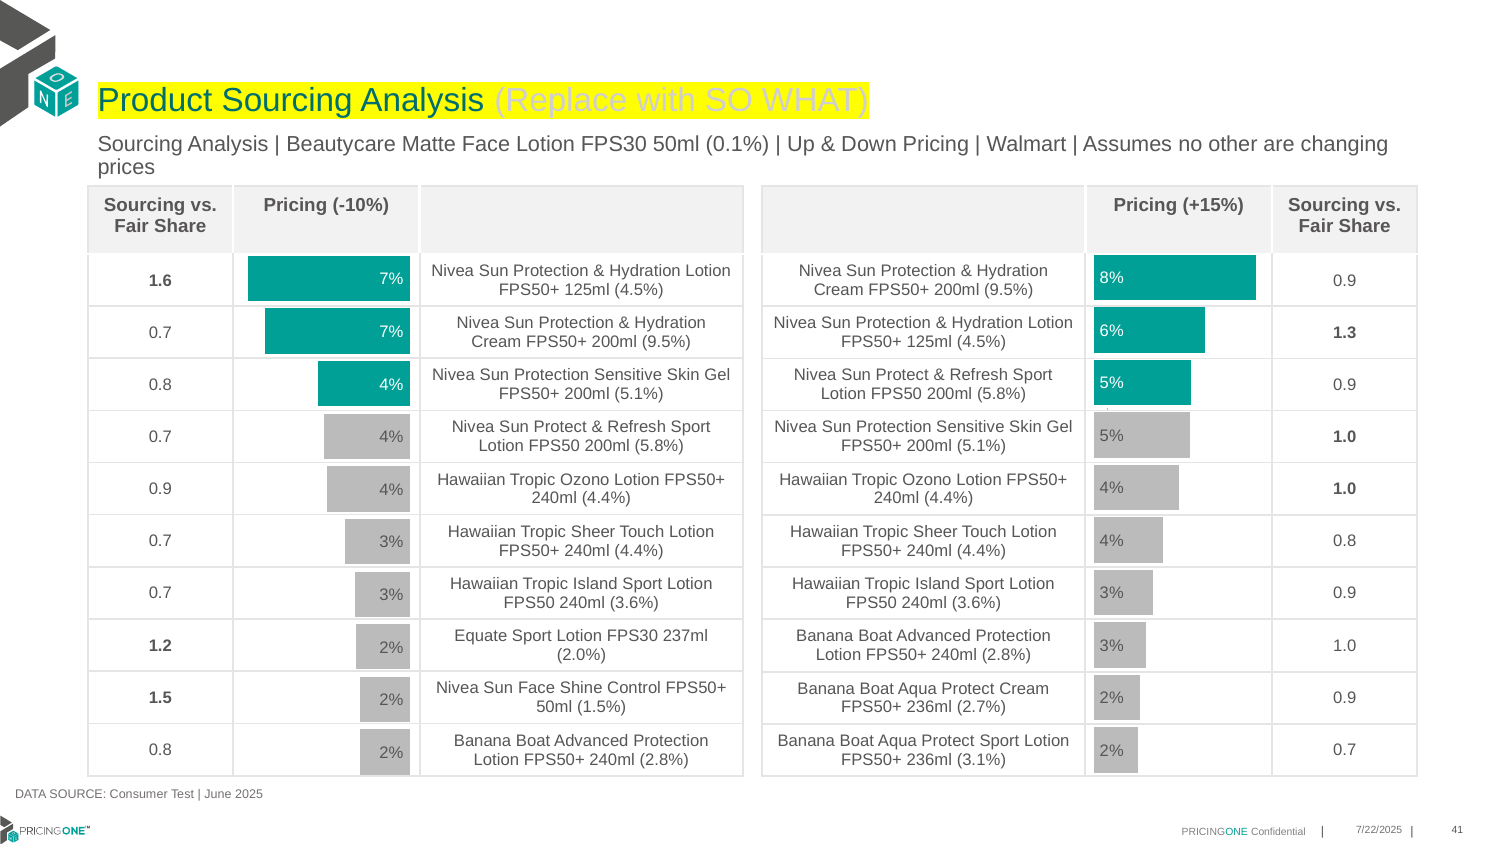

# Product Sourcing Analysis (Replace with SO WHAT)
Sourcing Analysis | Beautycare Matte Face Lotion FPS30 50ml (0.1%) | Up & Down Pricing | Walmart | Assumes no other are changing prices
| Sourcing vs. Fair Share | Pricing (-10%) |  |
| --- | --- | --- |
| 1.6 |  | Nivea Sun Protection & Hydration Lotion FPS50+ 125ml (4.5%) |
| 0.7 |  | Nivea Sun Protection & Hydration Cream FPS50+ 200ml (9.5%) |
| 0.8 |  | Nivea Sun Protection Sensitive Skin Gel FPS50+ 200ml (5.1%) |
| 0.7 |  | Nivea Sun Protect & Refresh Sport Lotion FPS50 200ml (5.8%) |
| 0.9 |  | Hawaiian Tropic Ozono Lotion FPS50+ 240ml (4.4%) |
| 0.7 |  | Hawaiian Tropic Sheer Touch Lotion FPS50+ 240ml (4.4%) |
| 0.7 |  | Hawaiian Tropic Island Sport Lotion FPS50 240ml (3.6%) |
| 1.2 |  | Equate Sport Lotion FPS30 237ml (2.0%) |
| 1.5 |  | Nivea Sun Face Shine Control FPS50+ 50ml (1.5%) |
| 0.8 |  | Banana Boat Advanced Protection Lotion FPS50+ 240ml (2.8%) |
|  | Pricing (+15%) | Sourcing vs. Fair Share |
| --- | --- | --- |
| Nivea Sun Protection & Hydration Cream FPS50+ 200ml (9.5%) |  | 0.9 |
| Nivea Sun Protection & Hydration Lotion FPS50+ 125ml (4.5%) |  | 1.3 |
| Nivea Sun Protect & Refresh Sport Lotion FPS50 200ml (5.8%) |  | 0.9 |
| Nivea Sun Protection Sensitive Skin Gel FPS50+ 200ml (5.1%) |  | 1.0 |
| Hawaiian Tropic Ozono Lotion FPS50+ 240ml (4.4%) |  | 1.0 |
| Hawaiian Tropic Sheer Touch Lotion FPS50+ 240ml (4.4%) |  | 0.8 |
| Hawaiian Tropic Island Sport Lotion FPS50 240ml (3.6%) |  | 0.9 |
| Banana Boat Advanced Protection Lotion FPS50+ 240ml (2.8%) |  | 1.0 |
| Banana Boat Aqua Protect Cream FPS50+ 236ml (2.7%) |  | 0.9 |
| Banana Boat Aqua Protect Sport Lotion FPS50+ 236ml (3.1%) |  | 0.7 |

### Chart

| Category | Beautycare Matte Face Lotion FPS30 50ml (0.1%) |
|---|---|
| Nivea Sun Protection & Hydration Cream FPS50+ 200ml (9.5%) | 0.0845356158045956 |
| Nivea Sun Protection & Hydration Lotion FPS50+ 125ml (4.5%) | 0.05806861625413575 |
| Nivea Sun Protect & Refresh Sport Lotion FPS50 200ml (5.8%) | 0.05072387328314927 |
| Nivea Sun Protection Sensitive Skin Gel FPS50+ 200ml (5.1%) | 0.05030540591358523 |
| Hawaiian Tropic Ozono Lotion FPS50+ 240ml (4.4%) | 0.04443098051236295 |
| Hawaiian Tropic Sheer Touch Lotion FPS50+ 240ml (4.4%) | 0.035944711998911215 |
| Hawaiian Tropic Island Sport Lotion FPS50 240ml (3.6%) | 0.030701374570999116 |
| Banana Boat Advanced Protection Lotion FPS50+ 240ml (2.8%) | 0.027181255741555162 |
| Banana Boat Aqua Protect Cream FPS50+ 236ml (2.7%) | 0.02406357997801477 |
| Banana Boat Aqua Protect Sport Lotion FPS50+ 236ml (3.1%) | 0.023097980987574252 |

### Chart

| Category | Beautycare Matte Face Lotion FPS30 50ml (0.1%) |
|---|---|
| Nivea Sun Protection & Hydration Lotion FPS50+ 125ml (4.5%) | 0.07414371993794372 |
| Nivea Sun Protection & Hydration Cream FPS50+ 200ml (9.5%) | 0.06622595724572171 |
| Nivea Sun Protection Sensitive Skin Gel FPS50+ 200ml (5.1%) | 0.041995159573785024 |
| Nivea Sun Protect & Refresh Sport Lotion FPS50 200ml (5.8%) | 0.0392189991056703 |
| Hawaiian Tropic Ozono Lotion FPS50+ 240ml (4.4%) | 0.03797203976308429 |
| Hawaiian Tropic Sheer Touch Lotion FPS50+ 240ml (4.4%) | 0.029740288658967187 |
| Hawaiian Tropic Island Sport Lotion FPS50 240ml (3.6%) | 0.025011107275159216 |
| Equate Sport Lotion FPS30 237ml (2.0%) | 0.024693225160632378 |
| Nivea Sun Face Shine Control FPS50+ 50ml (1.5%) | 0.023015221928101168 |
| Banana Boat Advanced Protection Lotion FPS50+ 240ml (2.8%) | 0.022920724418855495 |
DATA SOURCE: Consumer Test | June 2025

7/22/2025
41